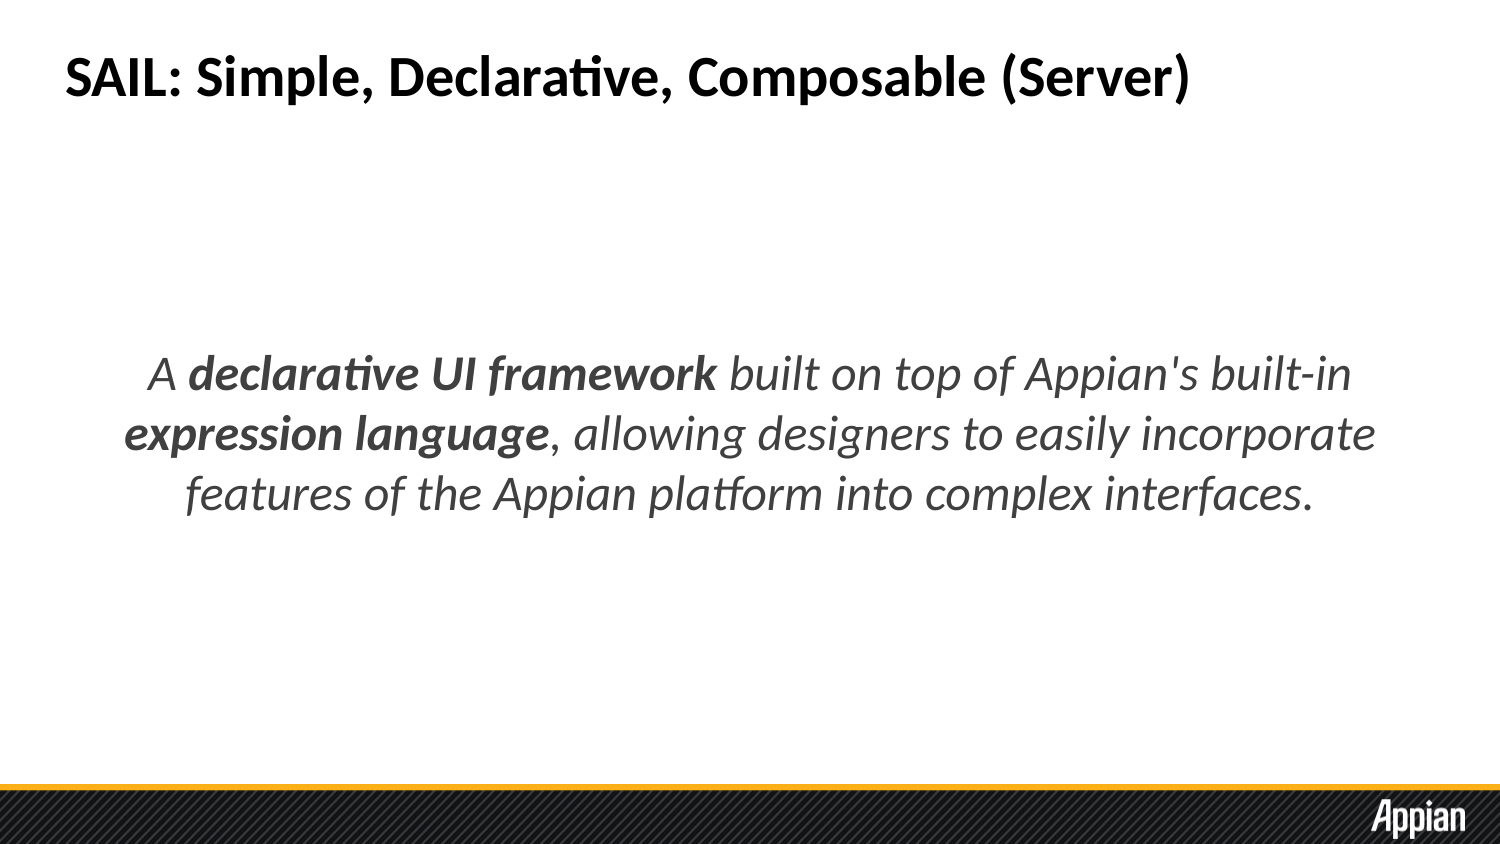

# SAIL: Simple, Declarative, Composable (Server)
A declarative UI framework built on top of Appian's built-in expression language, allowing designers to easily incorporate features of the Appian platform into complex interfaces.